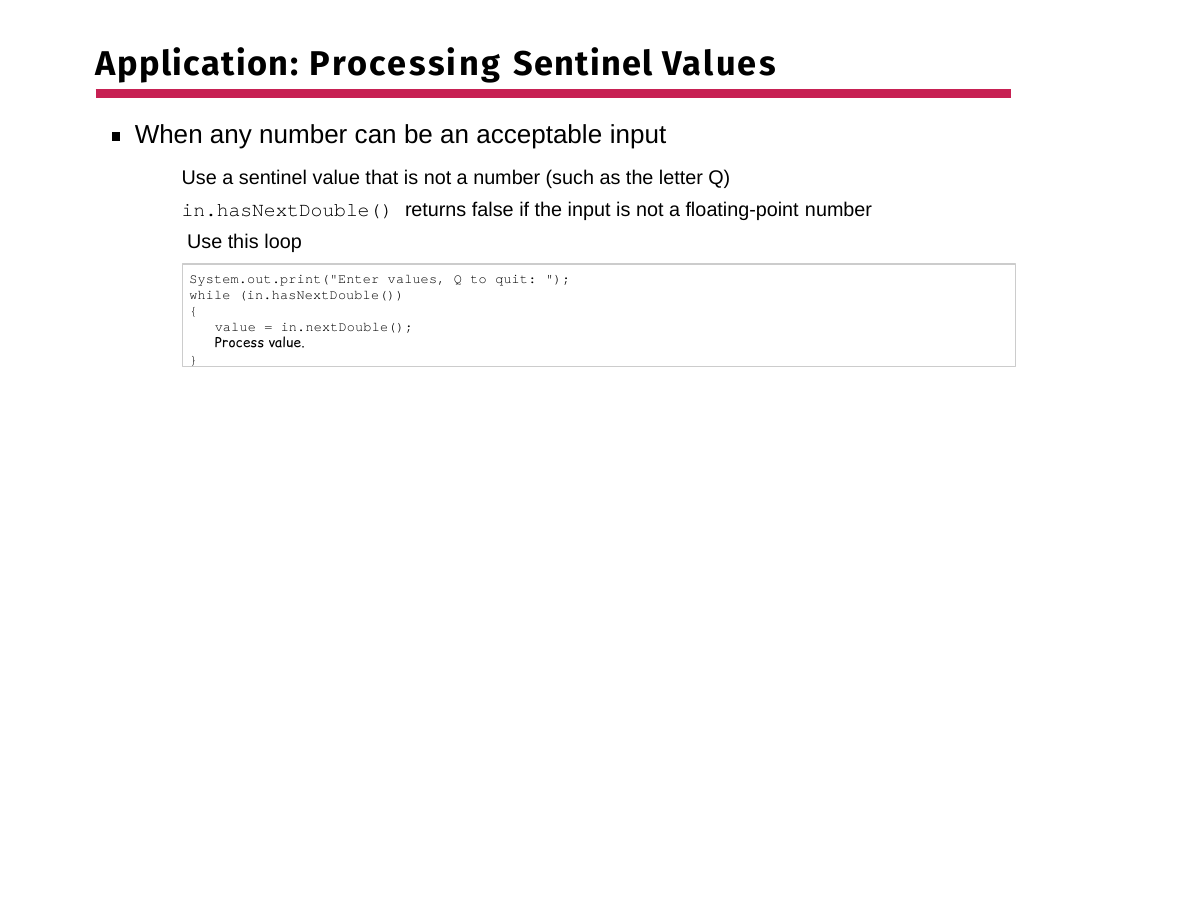

# Application: Processing Sentinel Values
When any number can be an acceptable input
Use a sentinel value that is not a number (such as the letter Q)  in.hasNextDouble() returns false if the input is not a floating-point number  Use this loop

System.out.print("Enter values, Q to quit: ");  while (in.hasNextDouble())
{
value = in.nextDouble();
Process value.
}